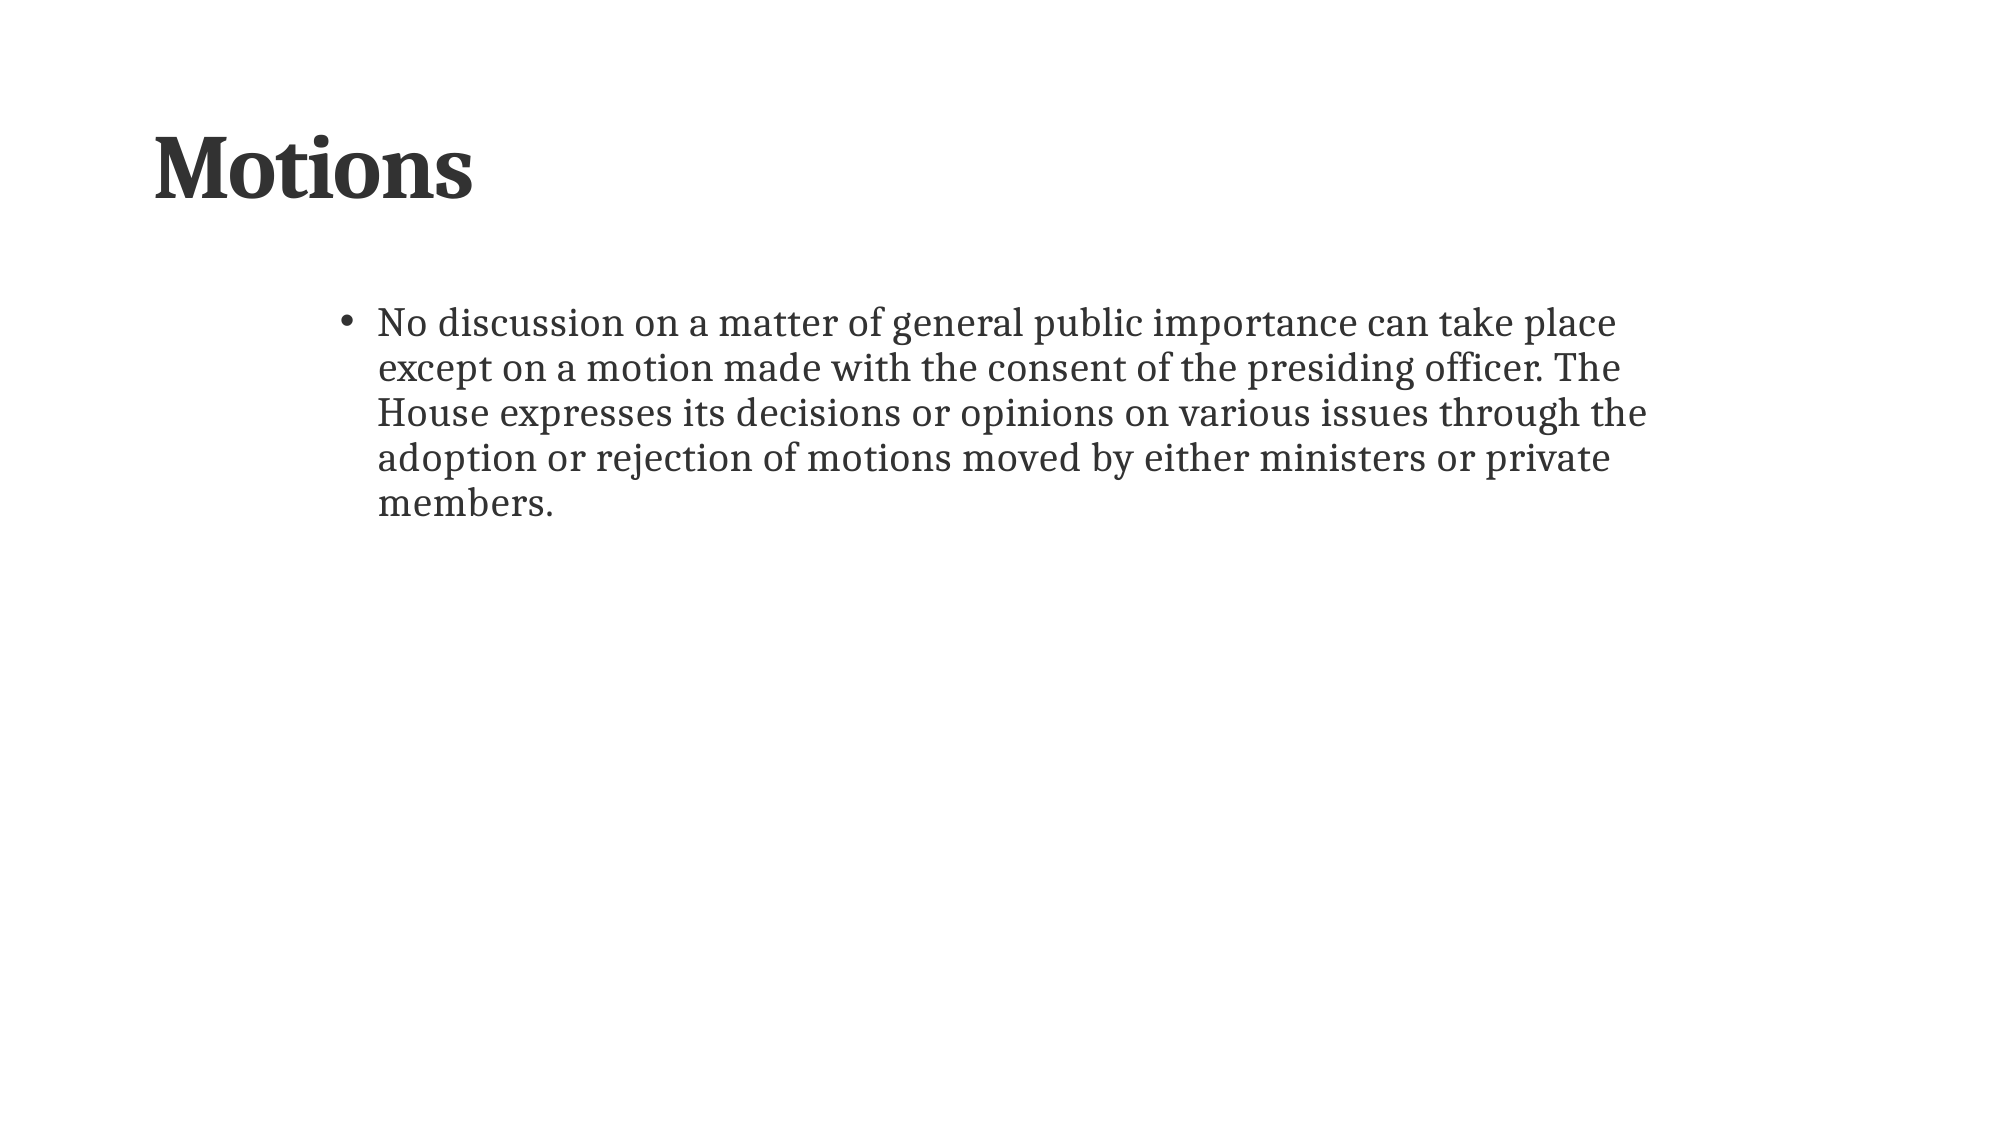

# Motions
No discussion on a matter of general public importance can take place except on a motion made with the consent of the presiding officer. The House expresses its decisions or opinions on various issues through the adoption or rejection of motions moved by either ministers or private members.